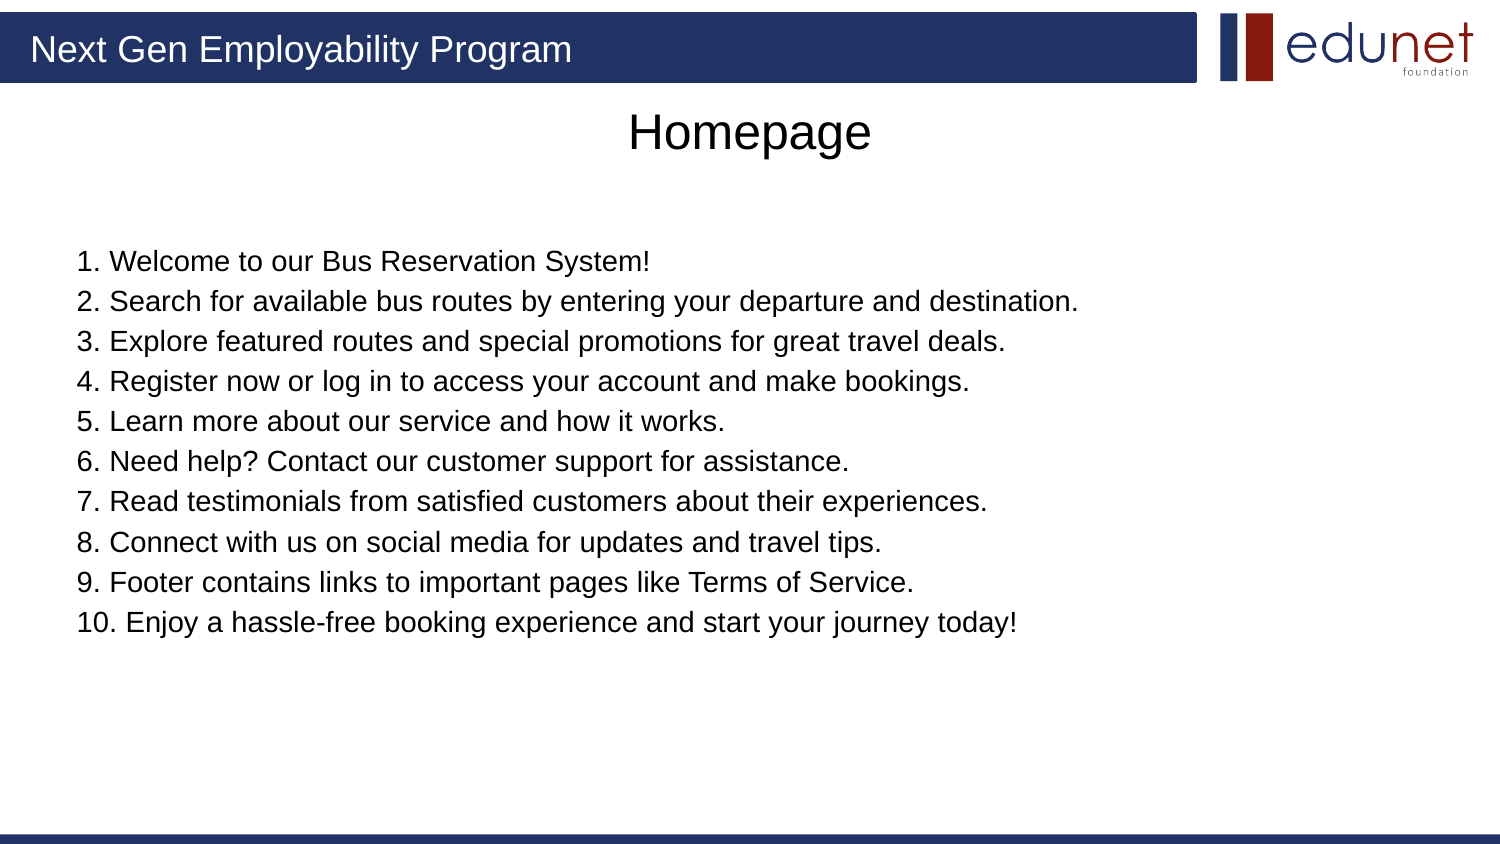

# Homepage
1. Welcome to our Bus Reservation System!
2. Search for available bus routes by entering your departure and destination.
3. Explore featured routes and special promotions for great travel deals.
4. Register now or log in to access your account and make bookings.
5. Learn more about our service and how it works.
6. Need help? Contact our customer support for assistance.
7. Read testimonials from satisfied customers about their experiences.
8. Connect with us on social media for updates and travel tips.
9. Footer contains links to important pages like Terms of Service.
10. Enjoy a hassle-free booking experience and start your journey today!